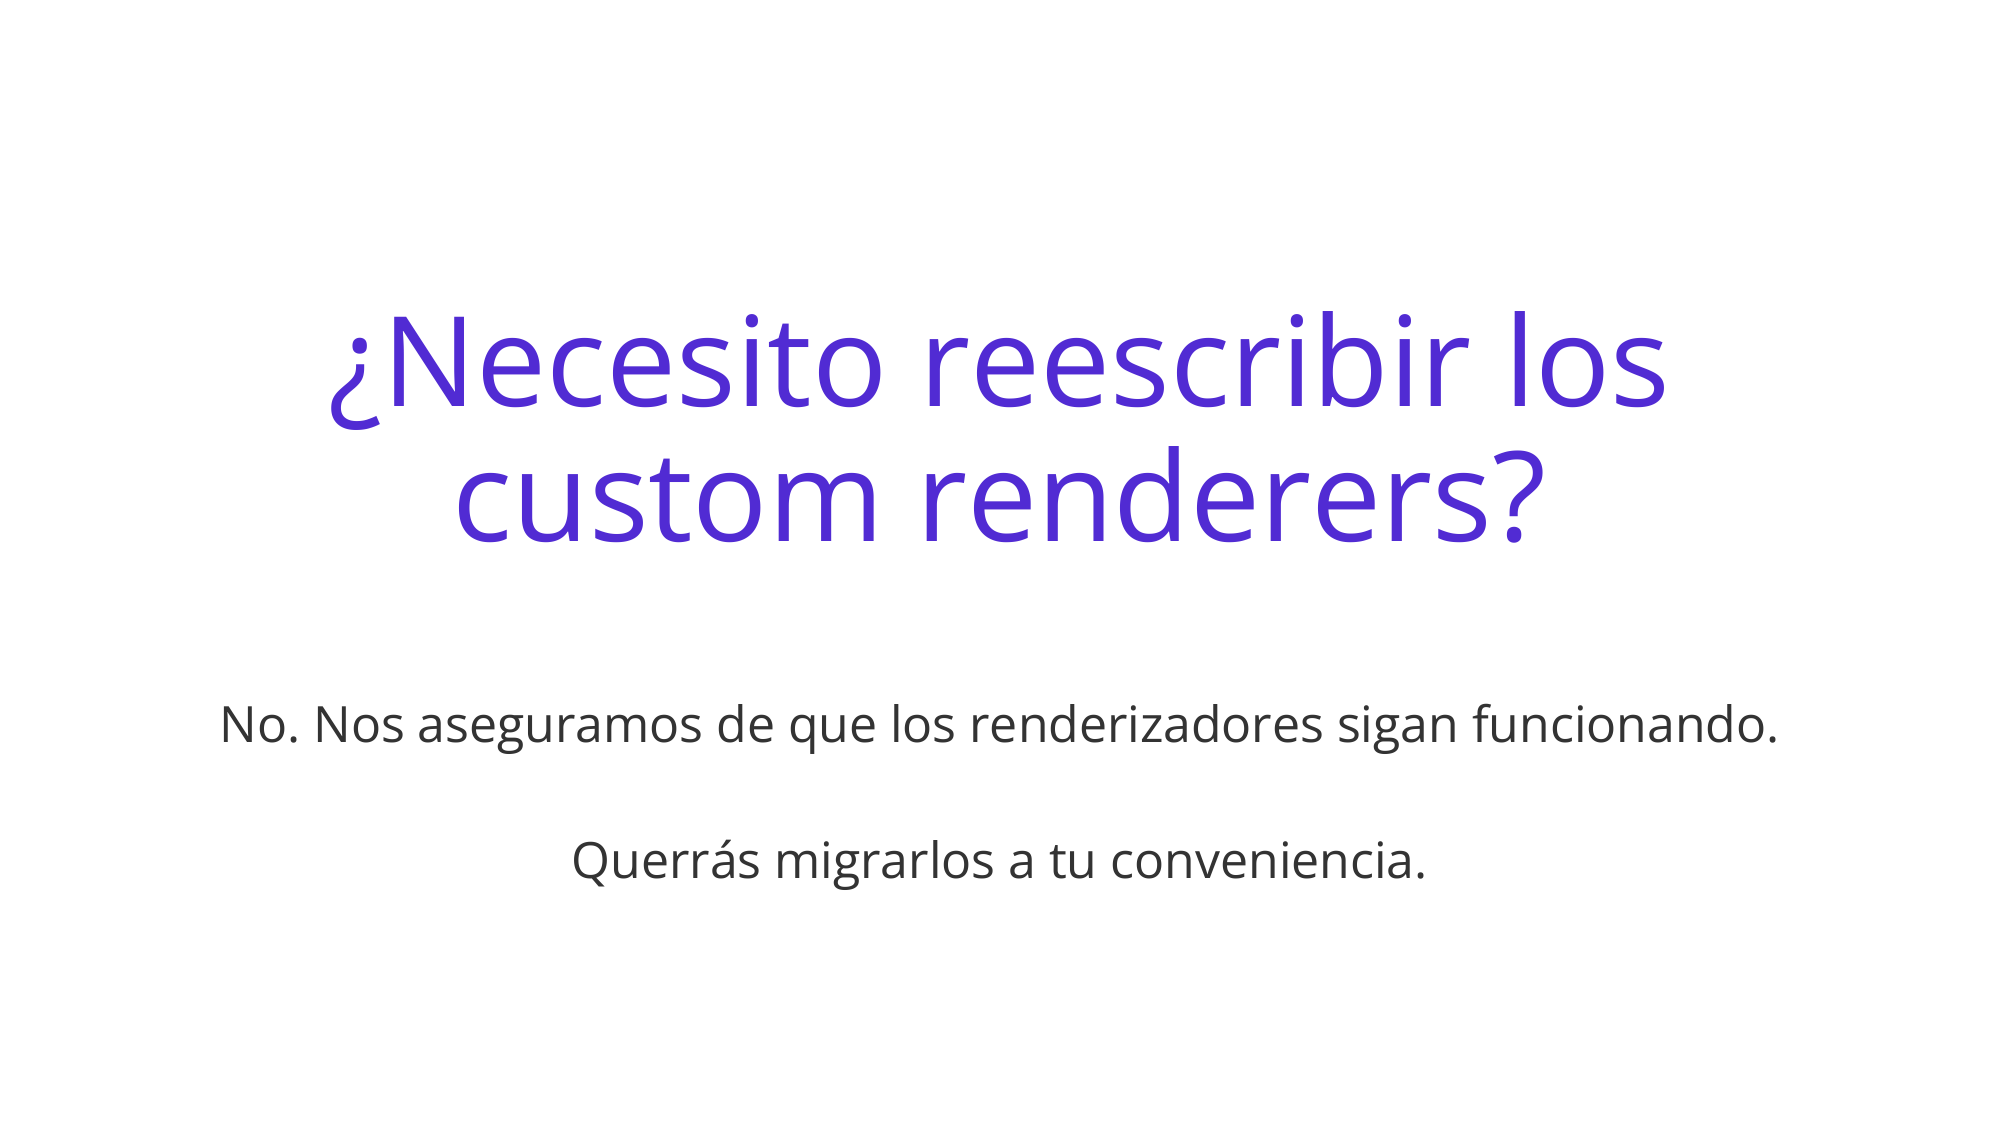

# ¿Necesito reescribir los custom renderers?
No. Nos aseguramos de que los renderizadores sigan funcionando.
Querrás migrarlos a tu conveniencia.